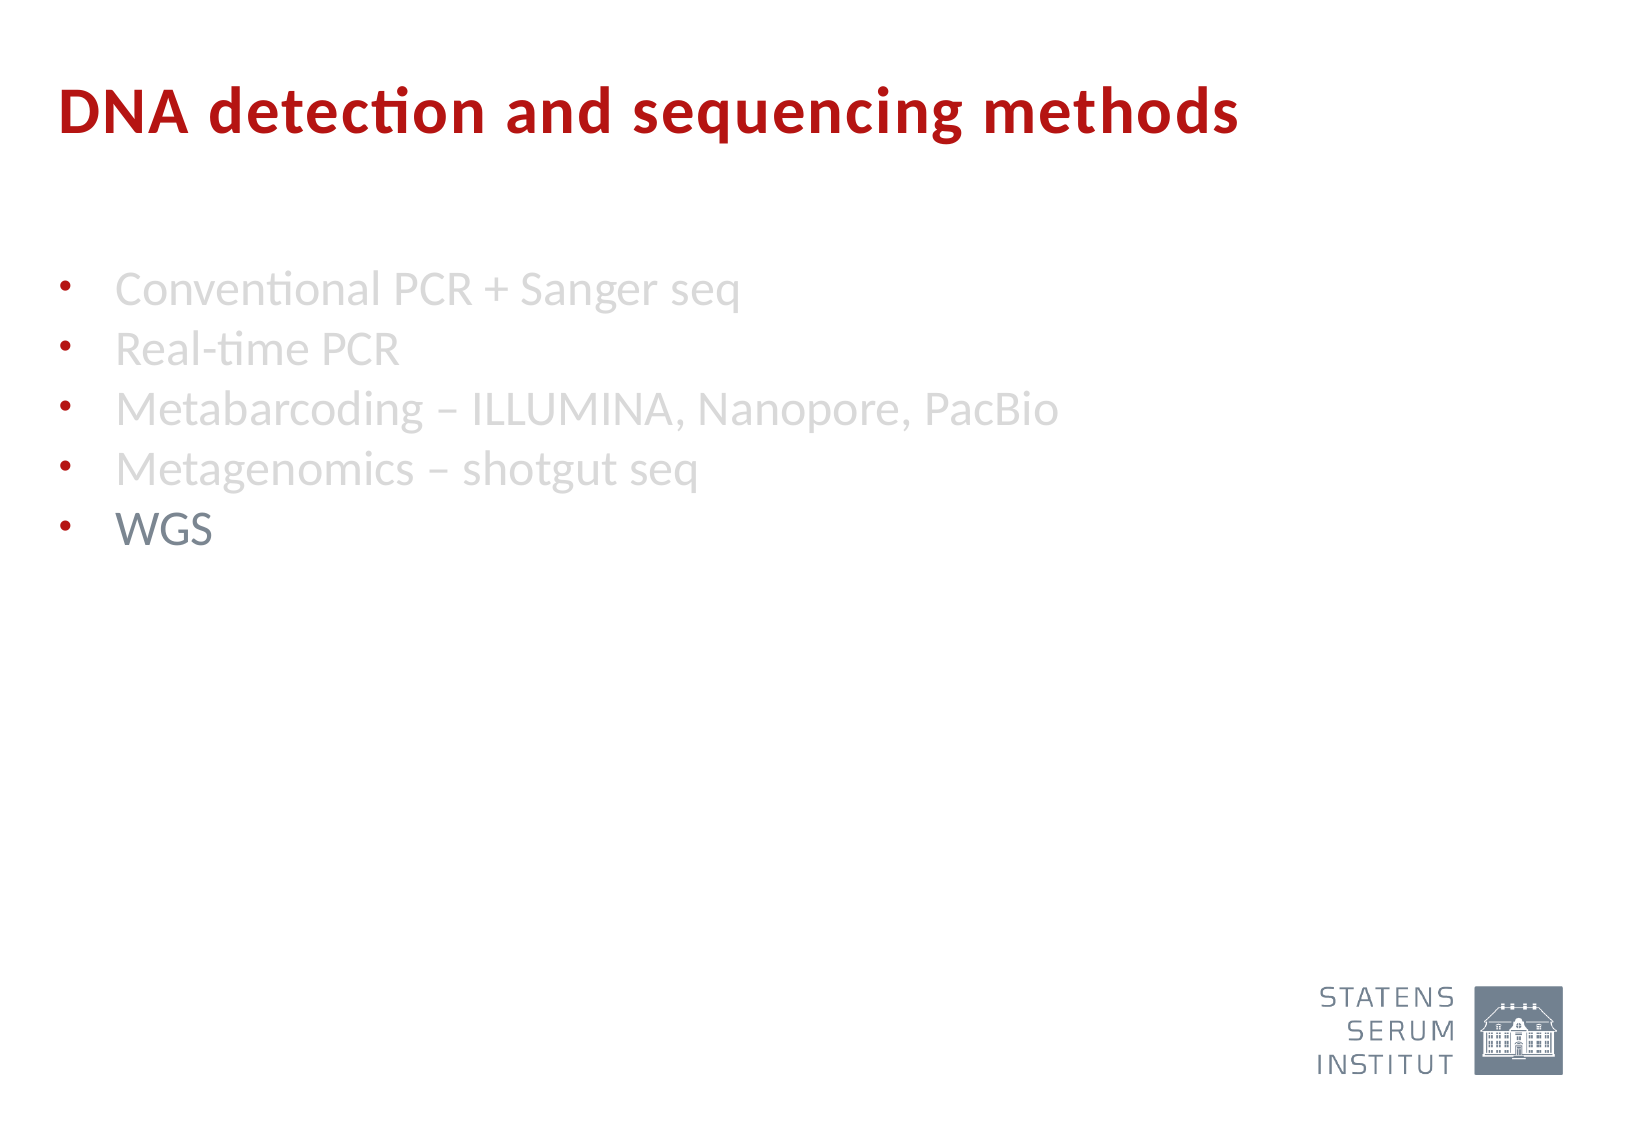

# DNA detection and sequencing methods

Conventional PCR + Sanger seq
Real-time PCR
Metabarcoding – ILLUMINA, Nanopore, PacBio
Metagenomics – shotgut seq
WGS